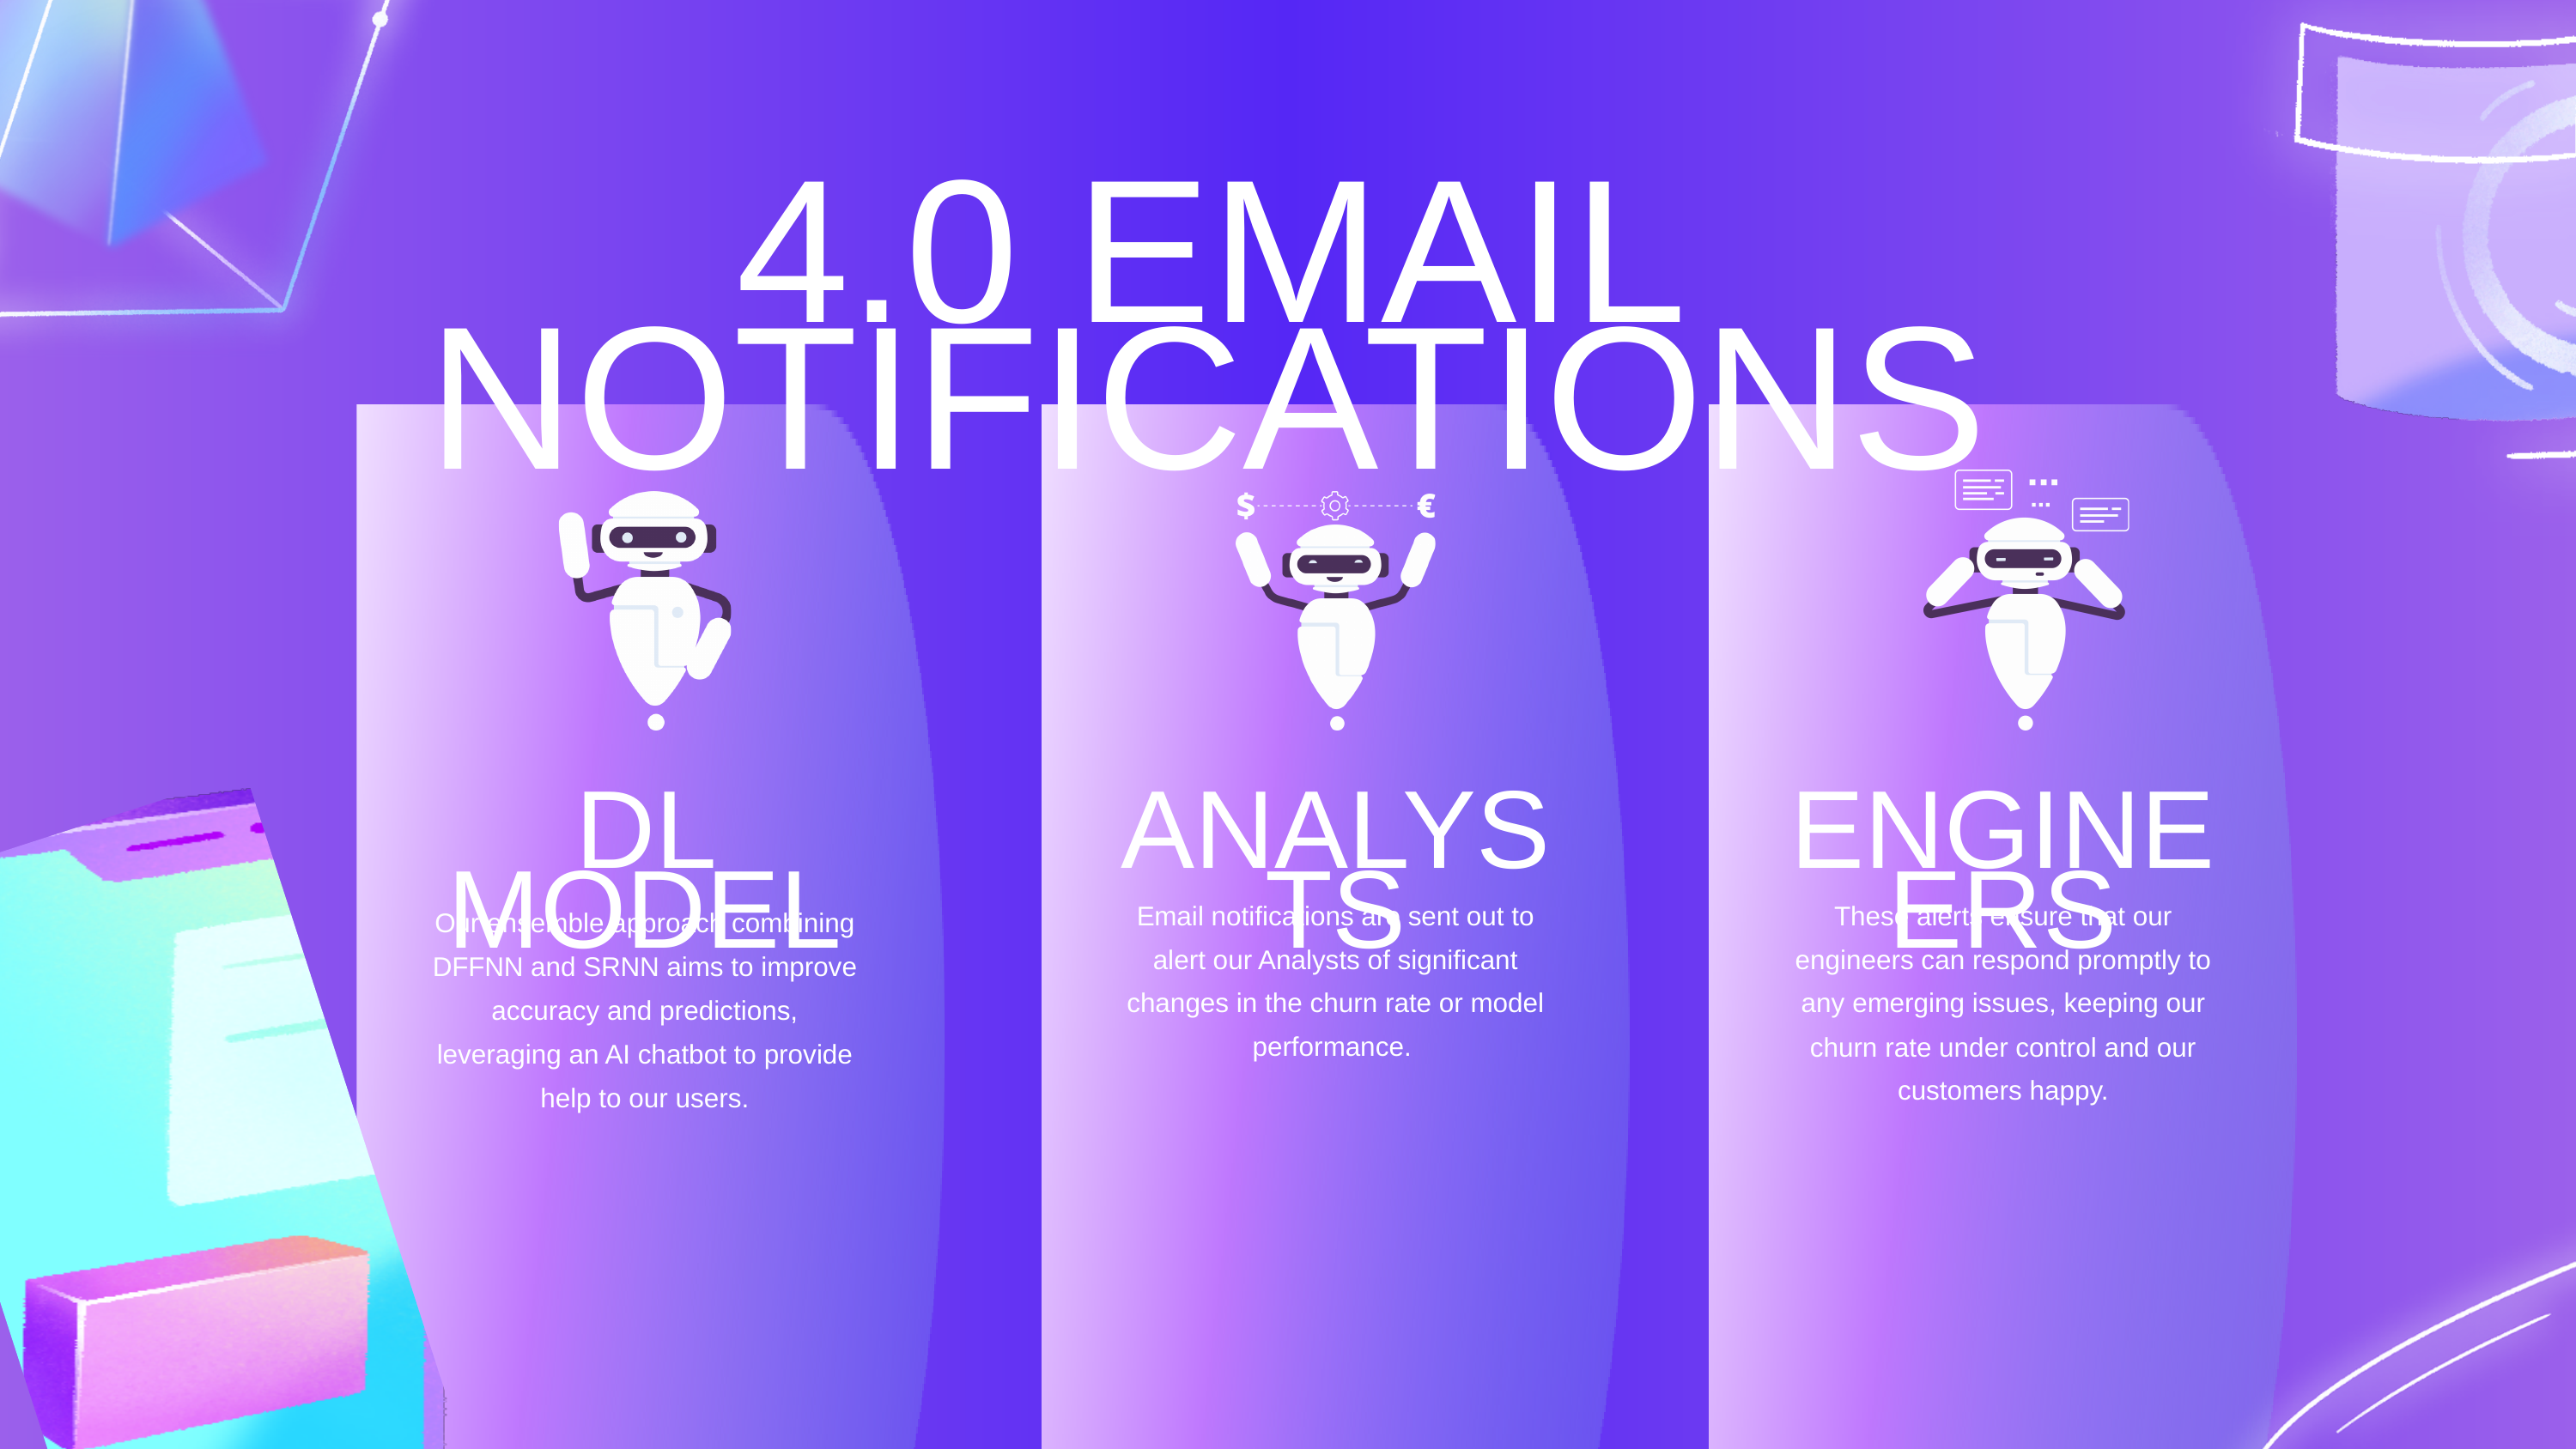

4.0 EMAIL NOTIFICATIONS

DL MODEL
ANALYSTS
ENGINEERS

Email notifications are sent out to alert our Analysts of significant changes in the churn rate or model performance.
These alerts ensure that our engineers can respond promptly to any emerging issues, keeping our churn rate under control and our customers happy.
Our ensemble approach combining DFFNN and SRNN aims to improve accuracy and predictions, leveraging an AI chatbot to provide help to our users.